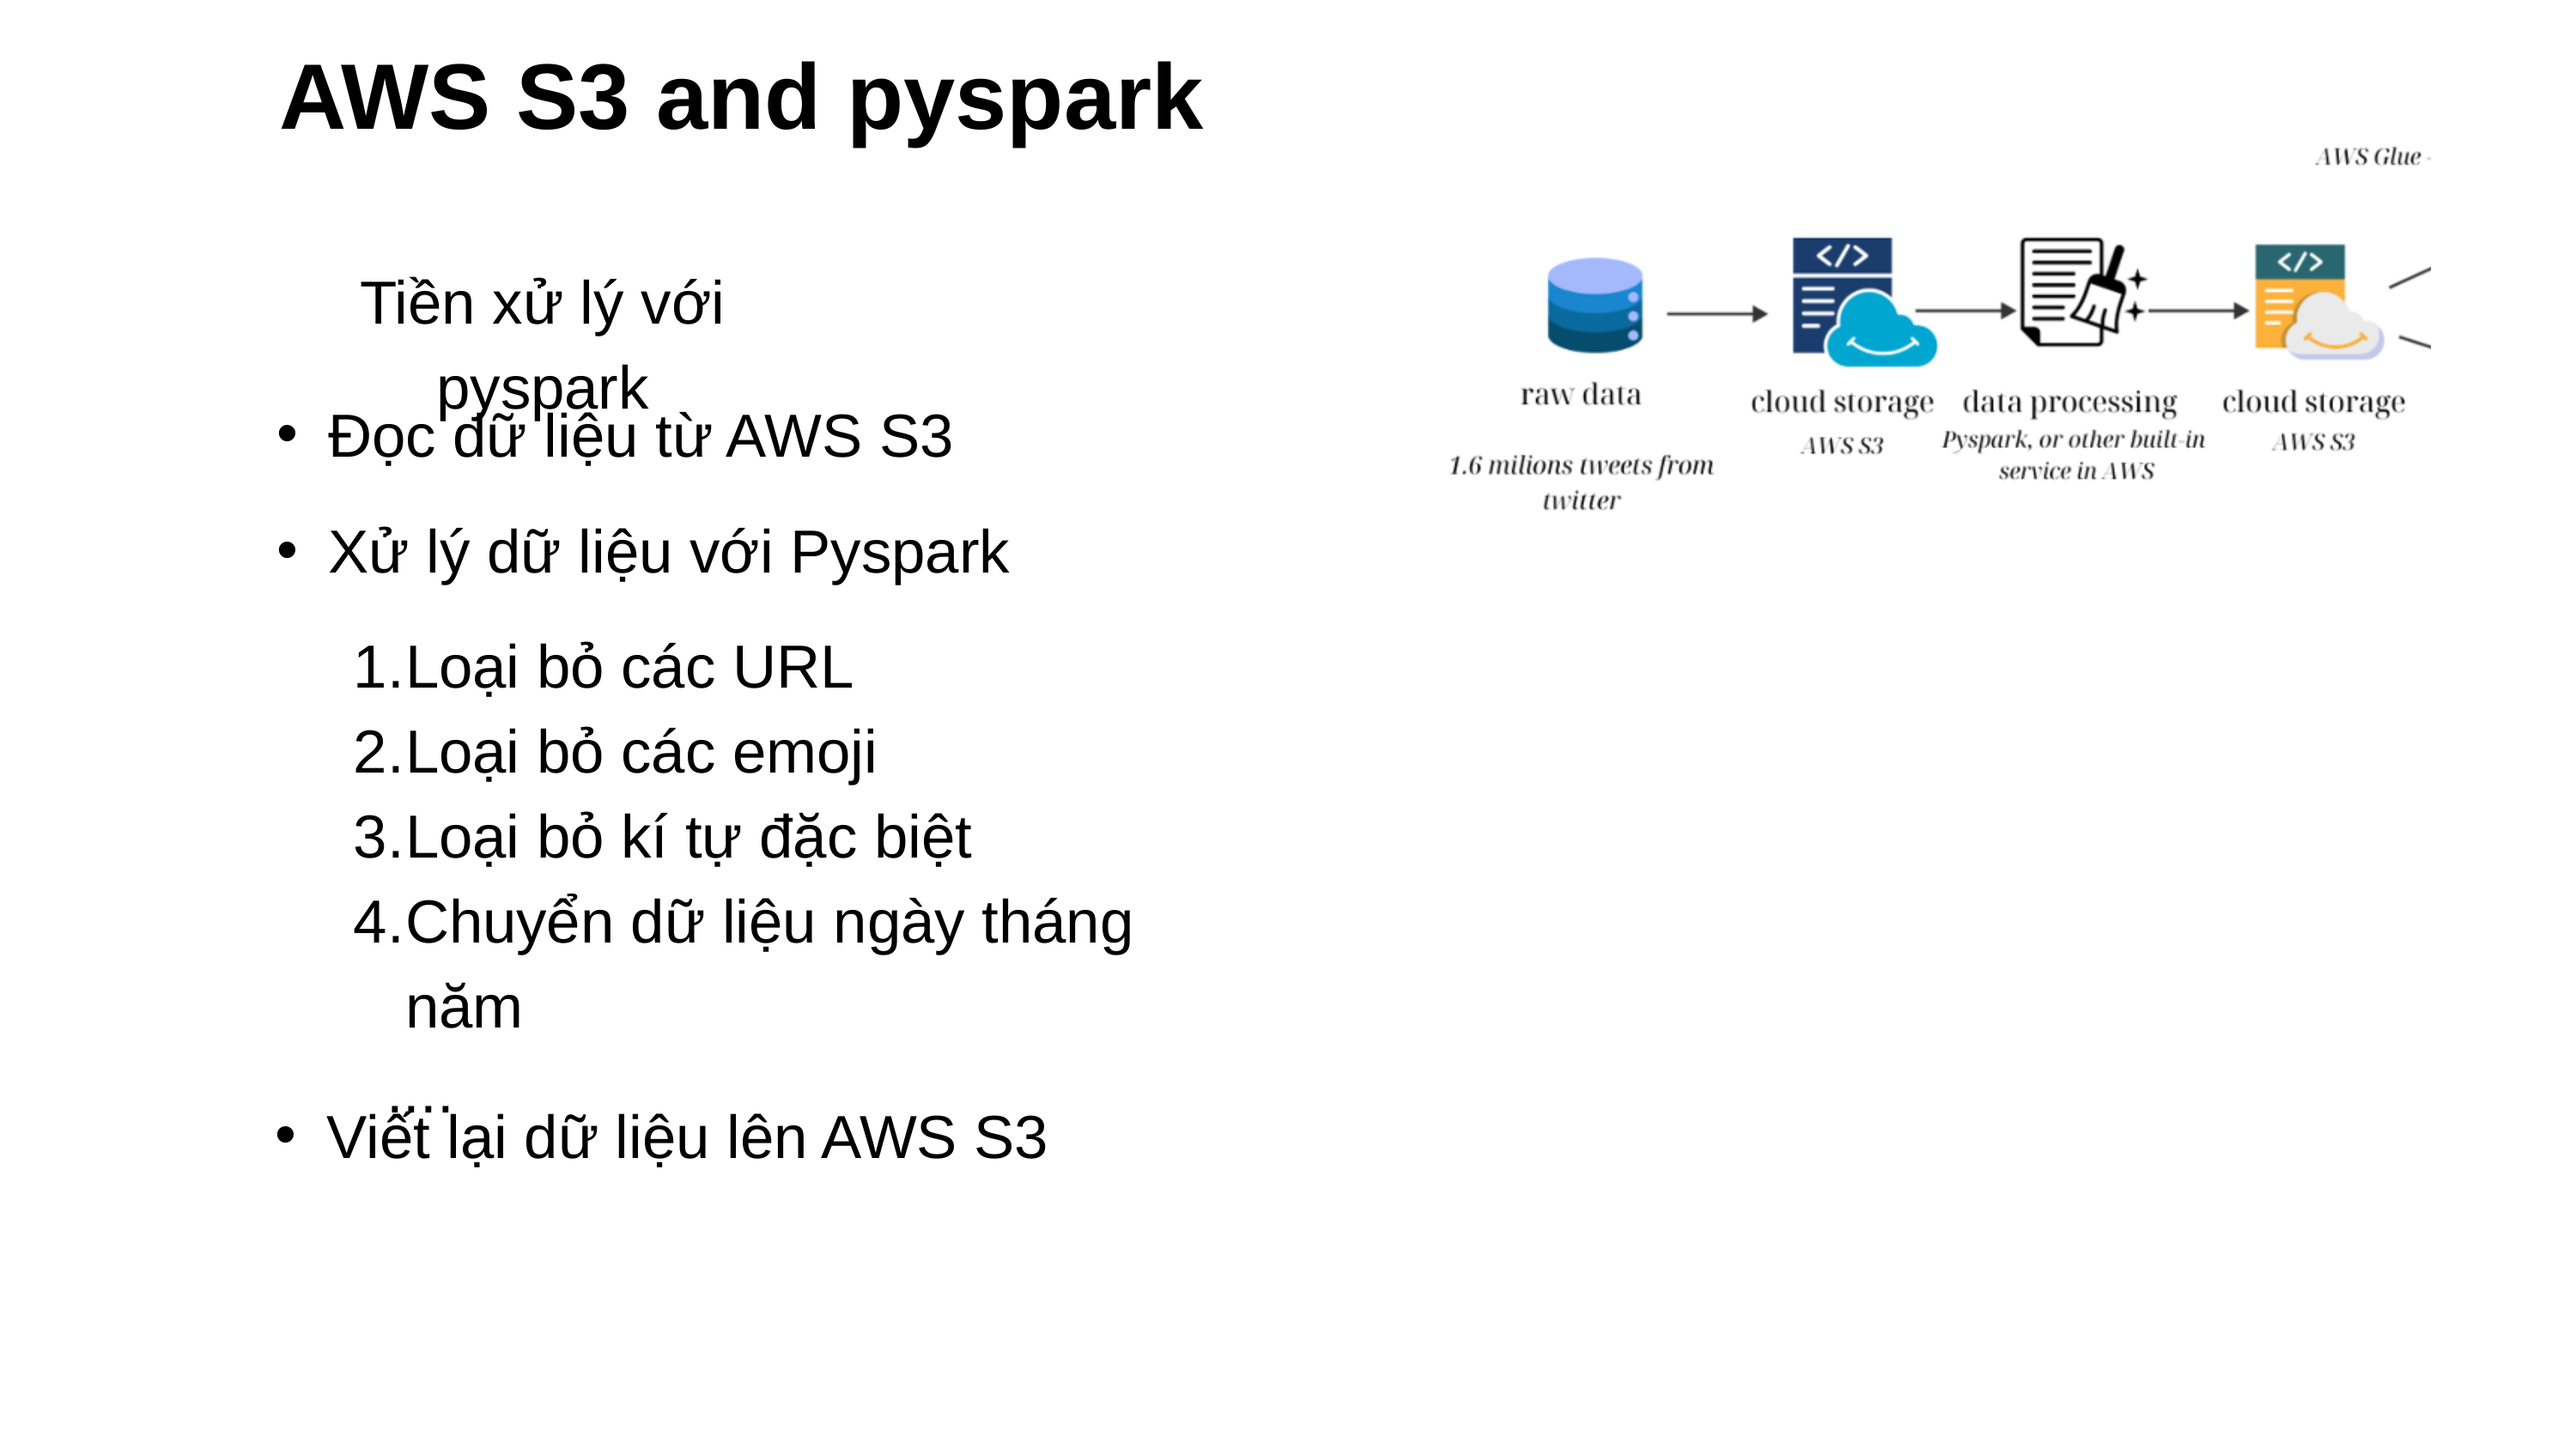

AWS S3 and pyspark

Tiền xử lý với pyspark
Đọc dữ liệu từ AWS S3
Xử lý dữ liệu với Pyspark
Loại bỏ các URL
Loại bỏ các emoji
Loại bỏ kí tự đặc biệt
Chuyển dữ liệu ngày tháng năm
     ....
Viết lại dữ liệu lên AWS S3